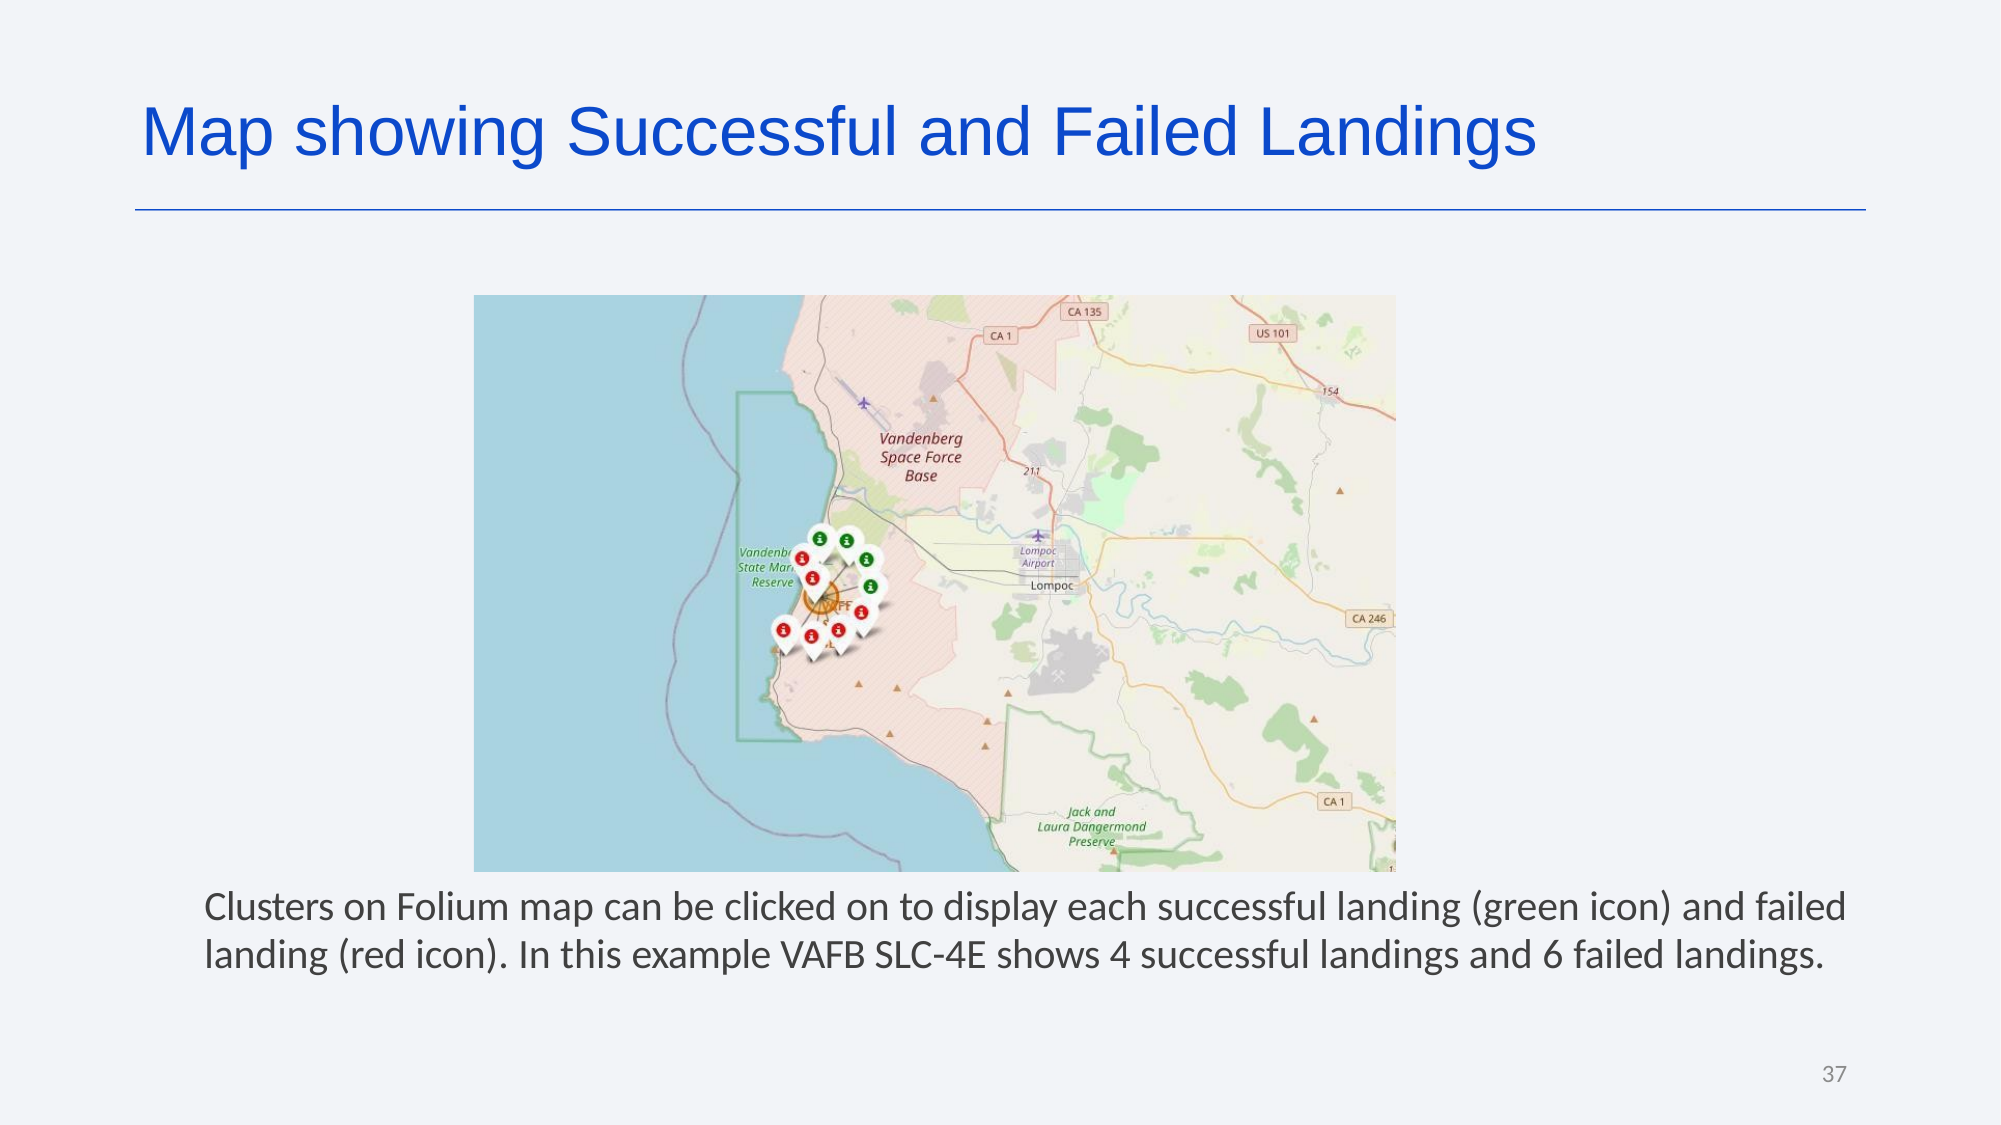

Map showing Successful and Failed Landings

Clusters on Folium map can be clicked on to display each successful landing (green icon) and failed
landing (red icon). In this example VAFB SLC-4E shows 4 successful landings and 6 failed landings.
37